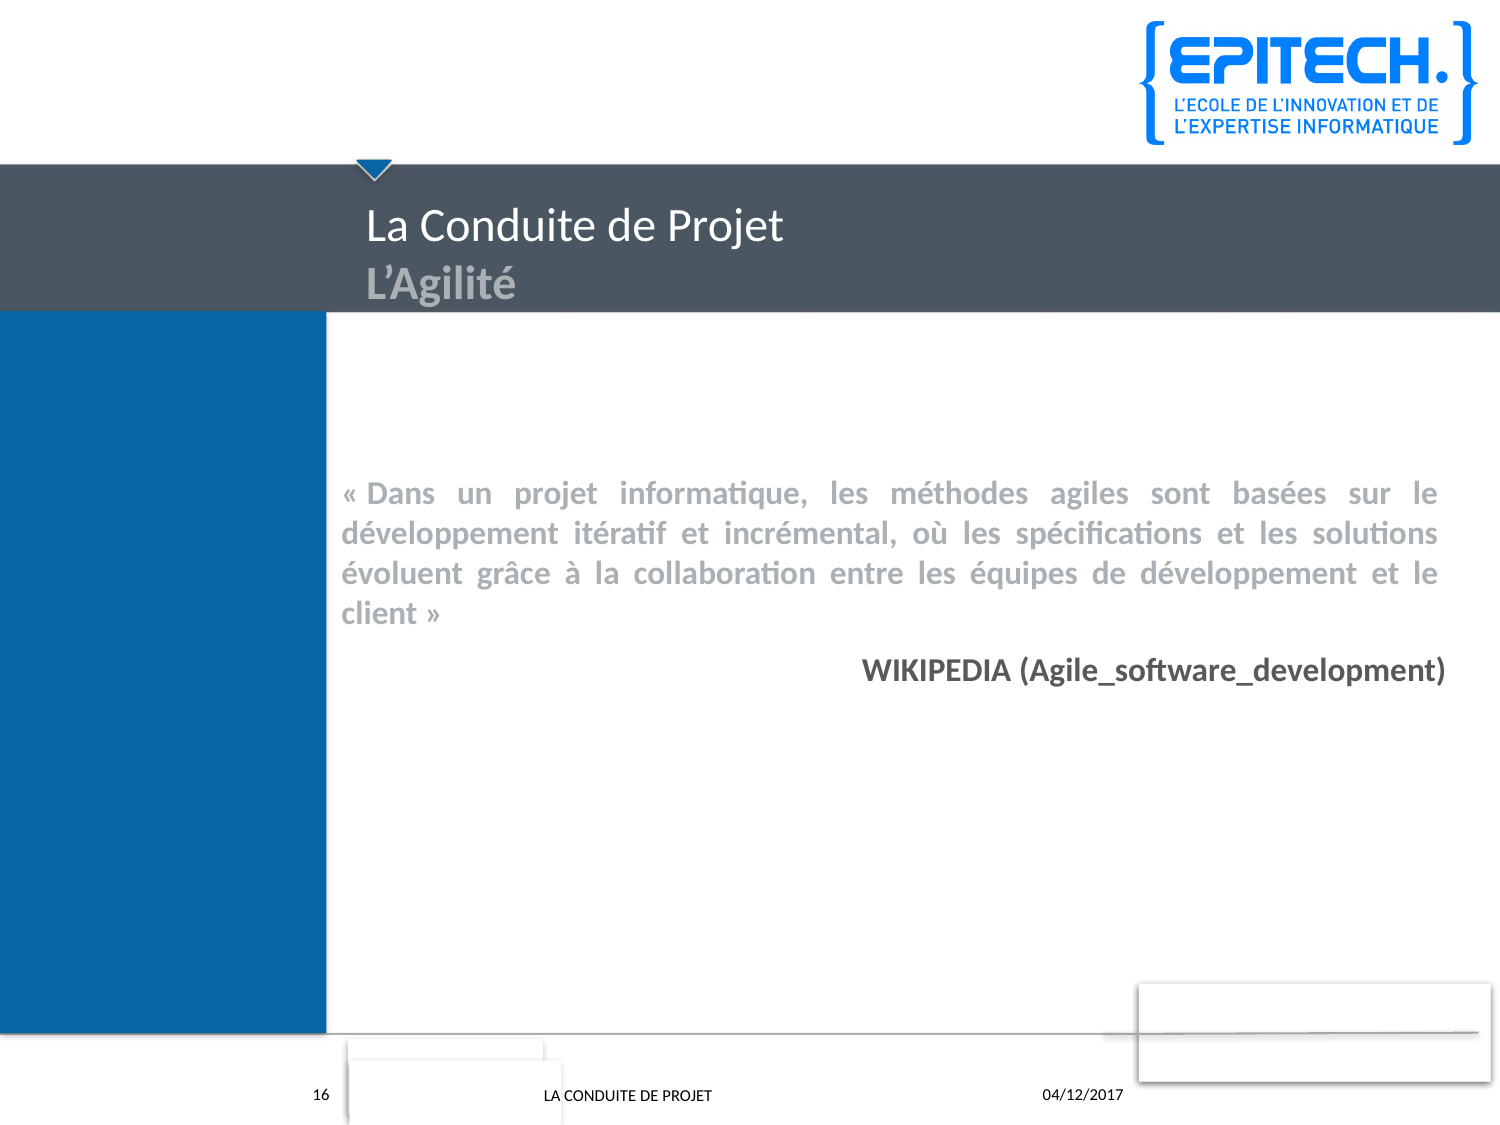

# La Conduite de Projet L’Agilité
« Dans un projet informatique, les méthodes agiles sont basées sur le développement itératif et incrémental, où les spécifications et les solutions évoluent grâce à la collaboration entre les équipes de développement et le client »
WIKIPEDIA (Agile_software_development)
LA CONDUITE DE PROJET